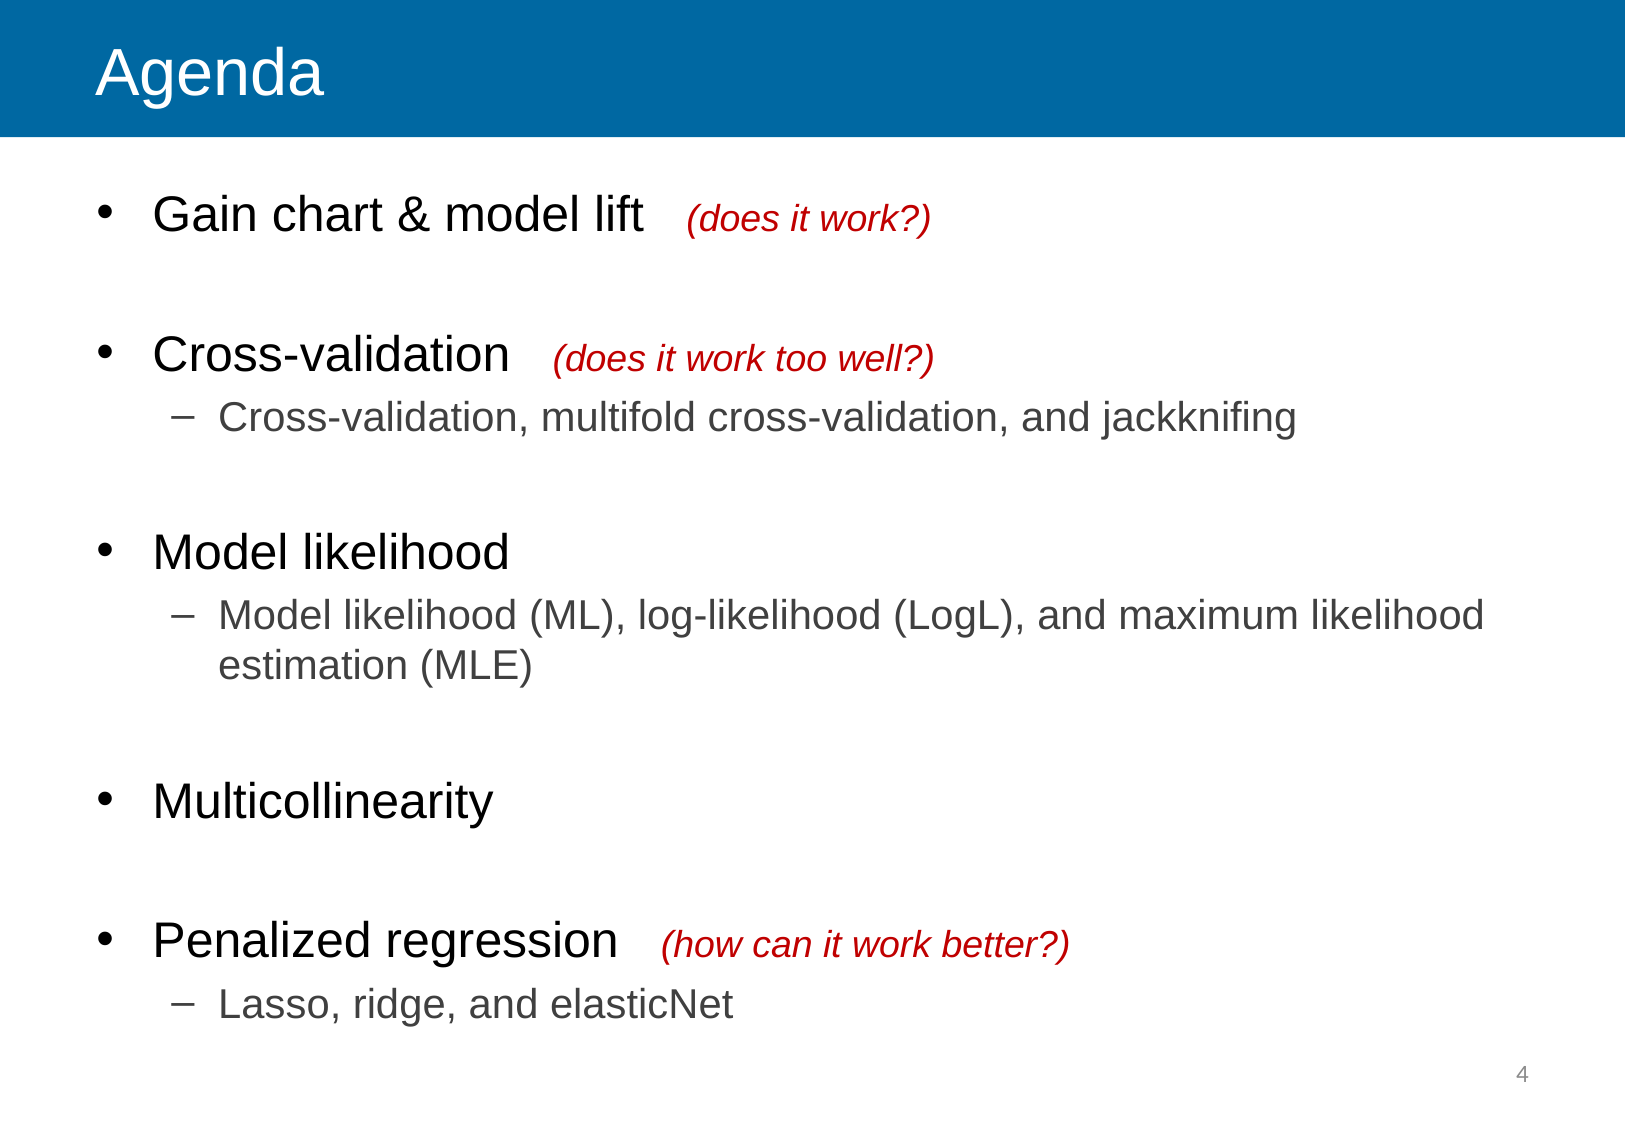

# Agenda
Gain chart & model lift   (does it work?)

Cross-validation   (does it work too well?)
Cross-validation, multifold cross-validation, and jackknifing

Model likelihood
Model likelihood (ML), log-likelihood (LogL), and maximum likelihood estimation (MLE)

Multicollinearity

Penalized regression   (how can it work better?)
Lasso, ridge, and elasticNet
4